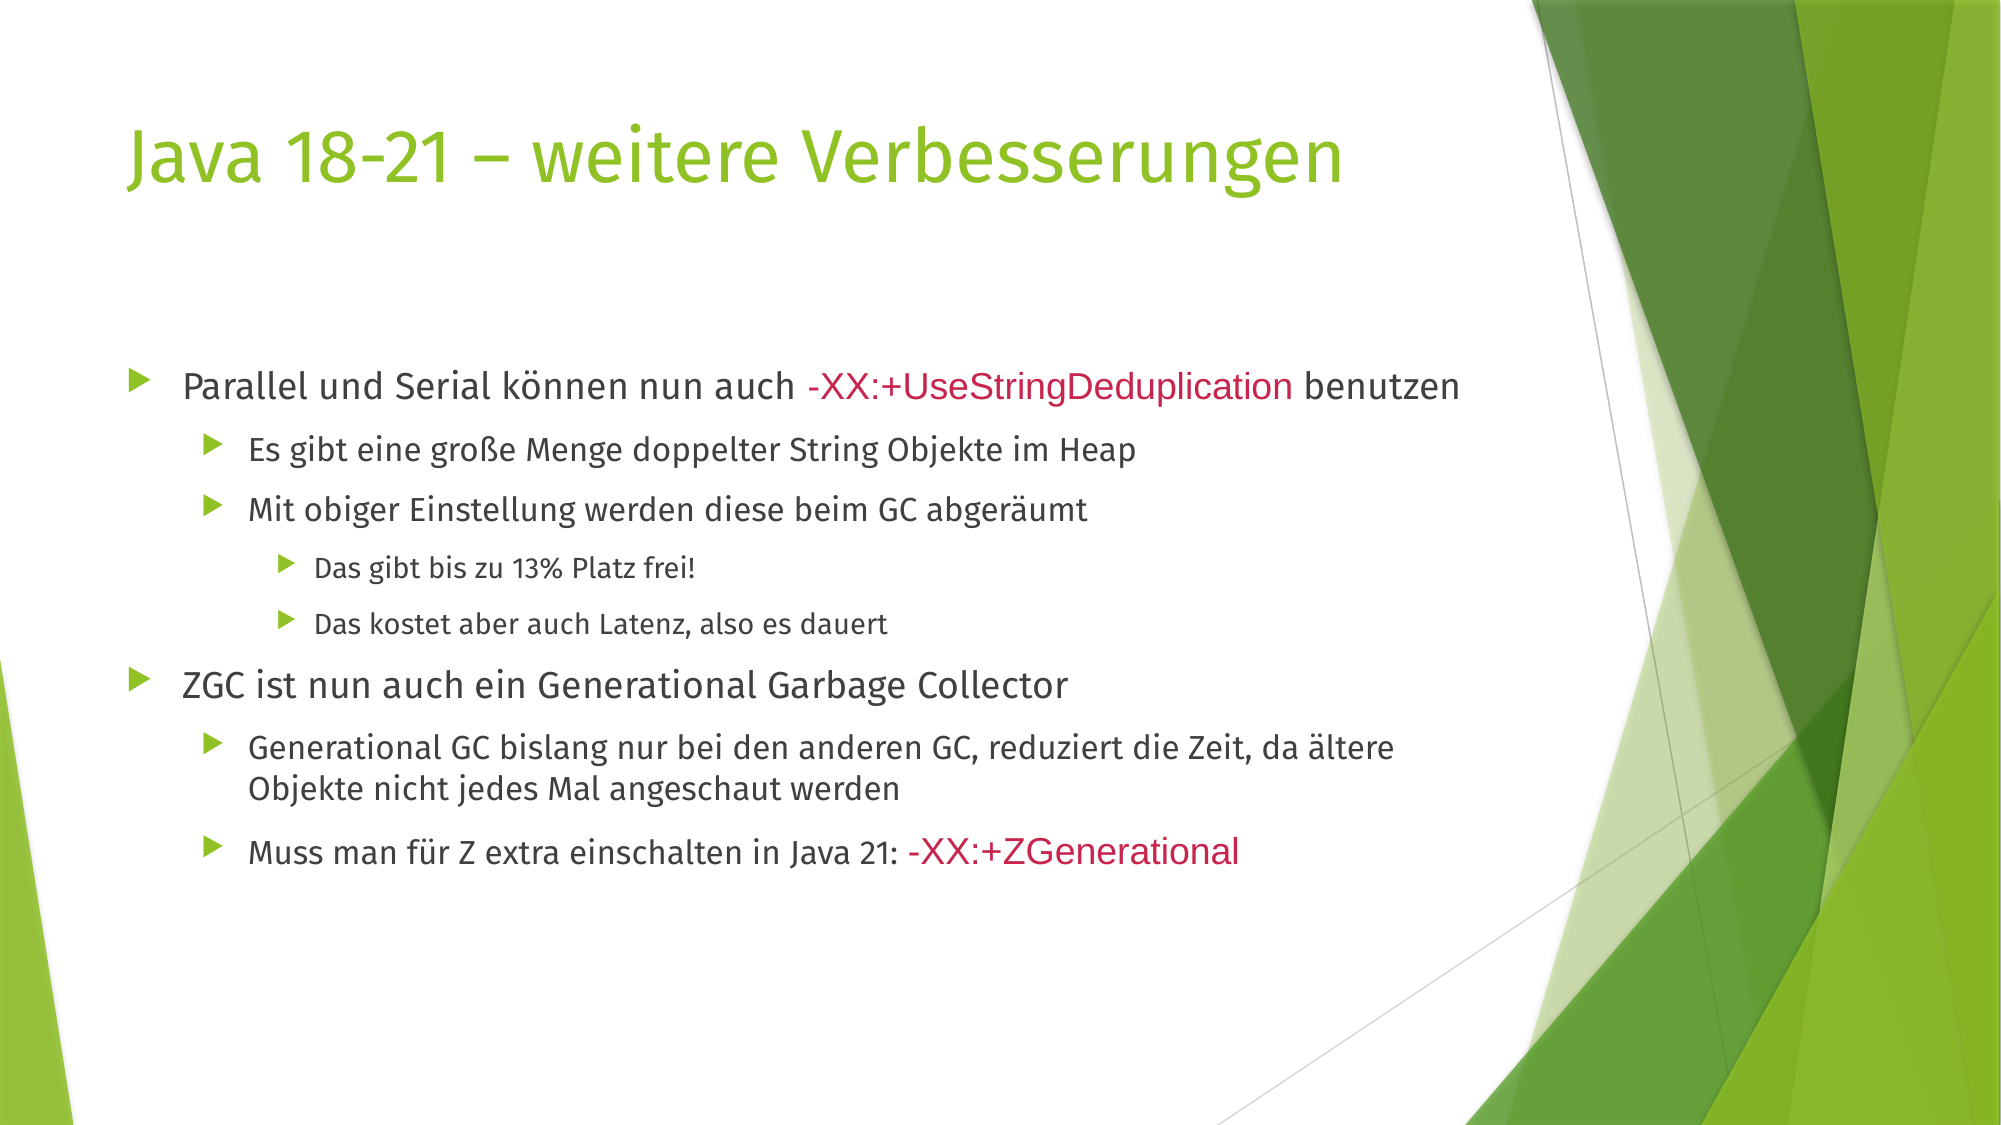

# Java 18-21 – weitere Verbesserungen
Parallel und Serial können nun auch -XX:+UseStringDeduplication benutzen
Es gibt eine große Menge doppelter String Objekte im Heap
Mit obiger Einstellung werden diese beim GC abgeräumt
Das gibt bis zu 13% Platz frei!
Das kostet aber auch Latenz, also es dauert
ZGC ist nun auch ein Generational Garbage Collector
Generational GC bislang nur bei den anderen GC, reduziert die Zeit, da ältere Objekte nicht jedes Mal angeschaut werden
Muss man für Z extra einschalten in Java 21: -XX:+ZGenerational